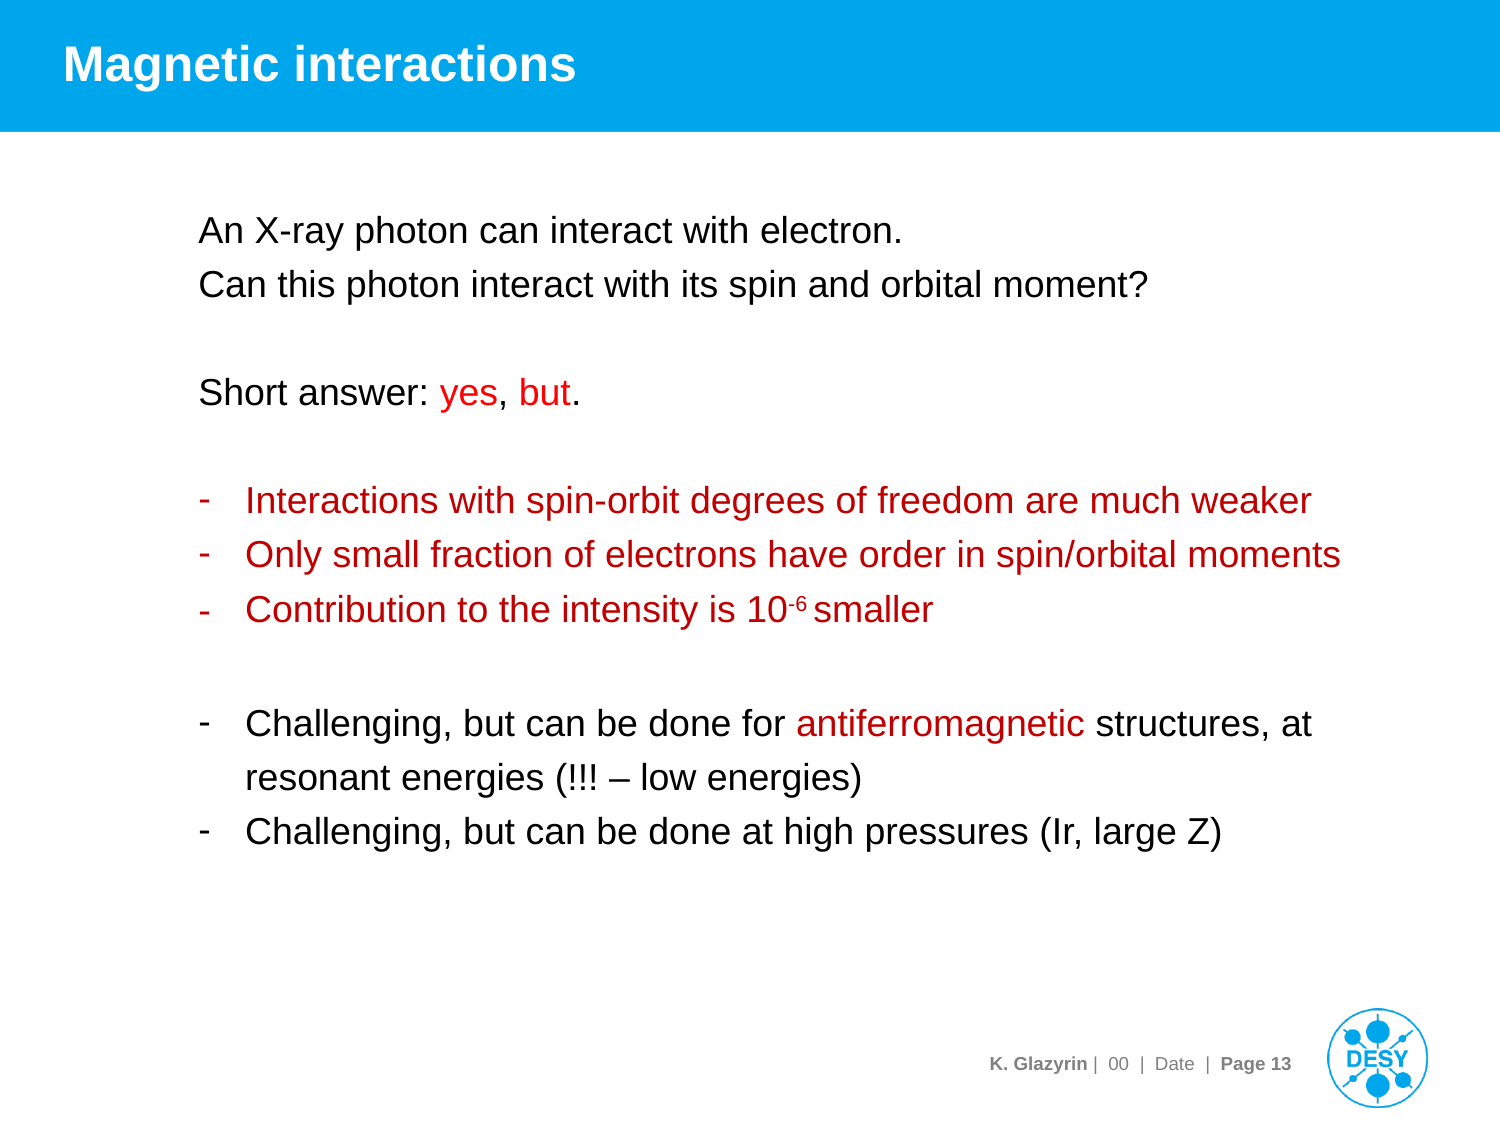

# Magnetic interactions
An X-ray photon can interact with electron.
Can this photon interact with its spin and orbital moment?

Short answer: yes, but.

Interactions with spin-orbit degrees of freedom are much weaker
Only small fraction of electrons have order in spin/orbital moments
Contribution to the intensity is 10-6 smaller

Challenging, but can be done for antiferromagnetic structures, at resonant energies (!!! – low energies)
Challenging, but can be done at high pressures (Ir, large Z)